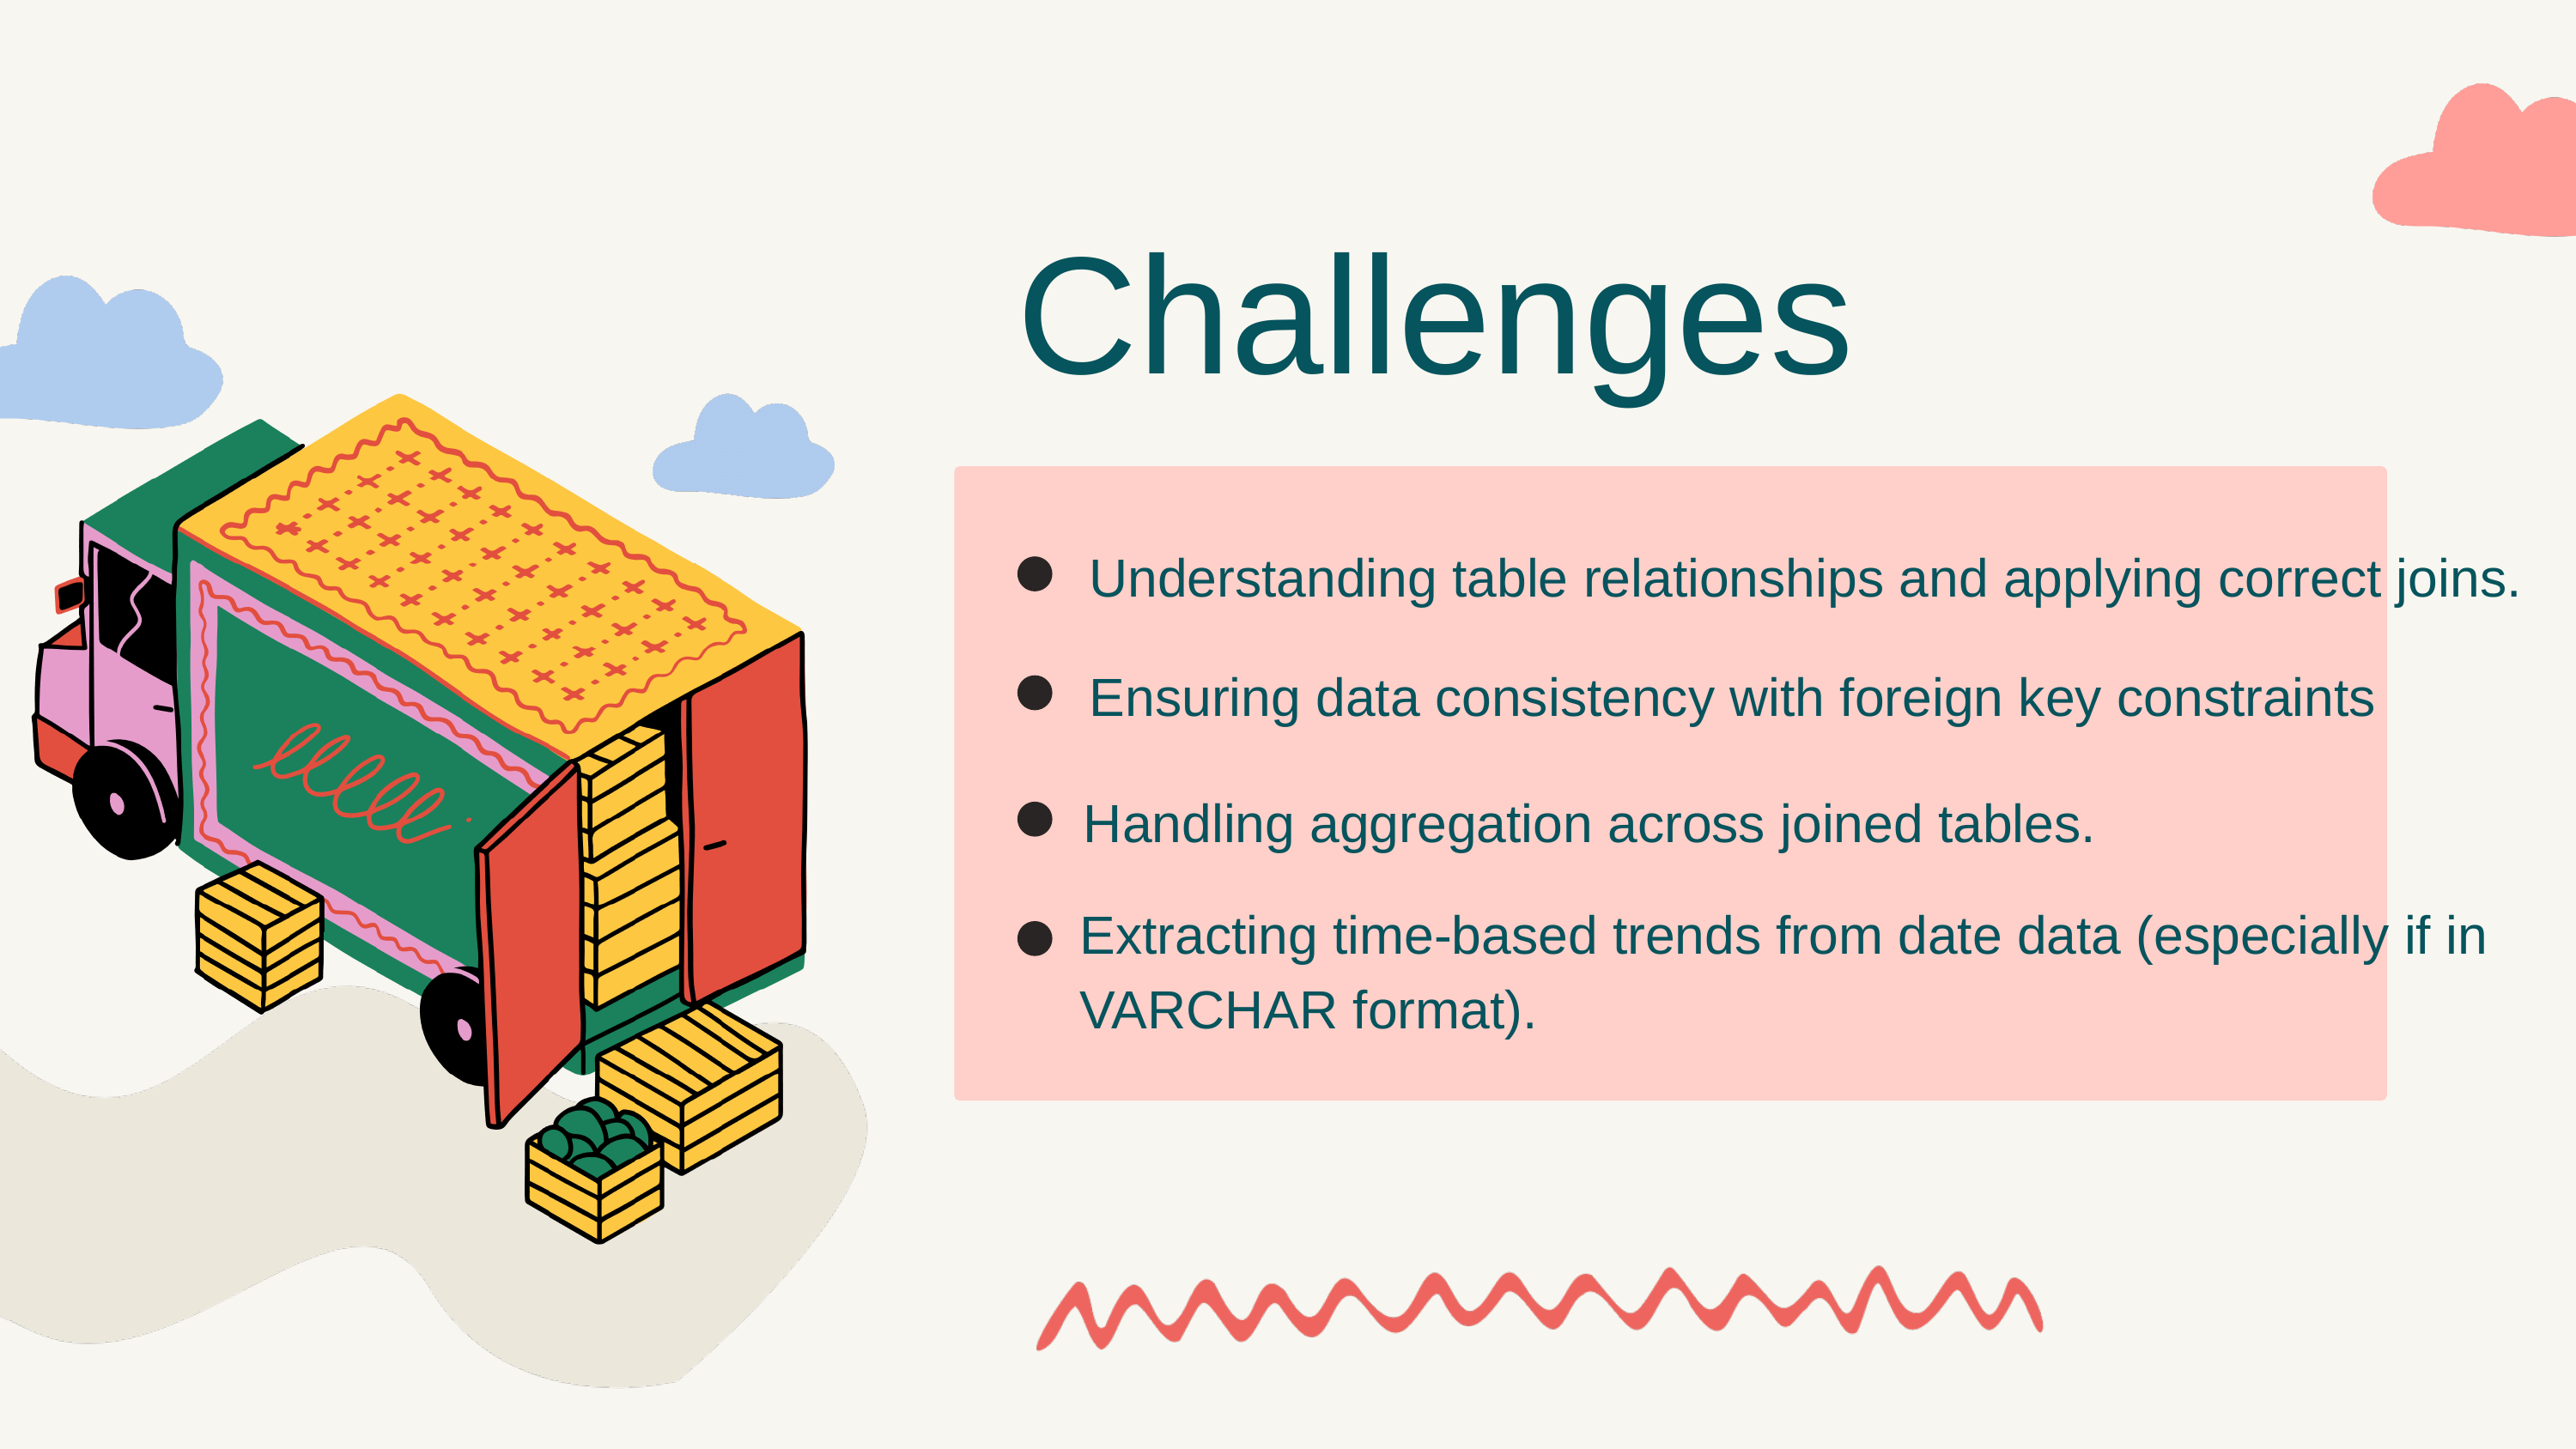

Challenges

Understanding table relationships and applying correct joins.

Ensuring data consistency with foreign key constraints

Handling aggregation across joined tables.

Extracting time-based trends from date data (especially if in VARCHAR format).